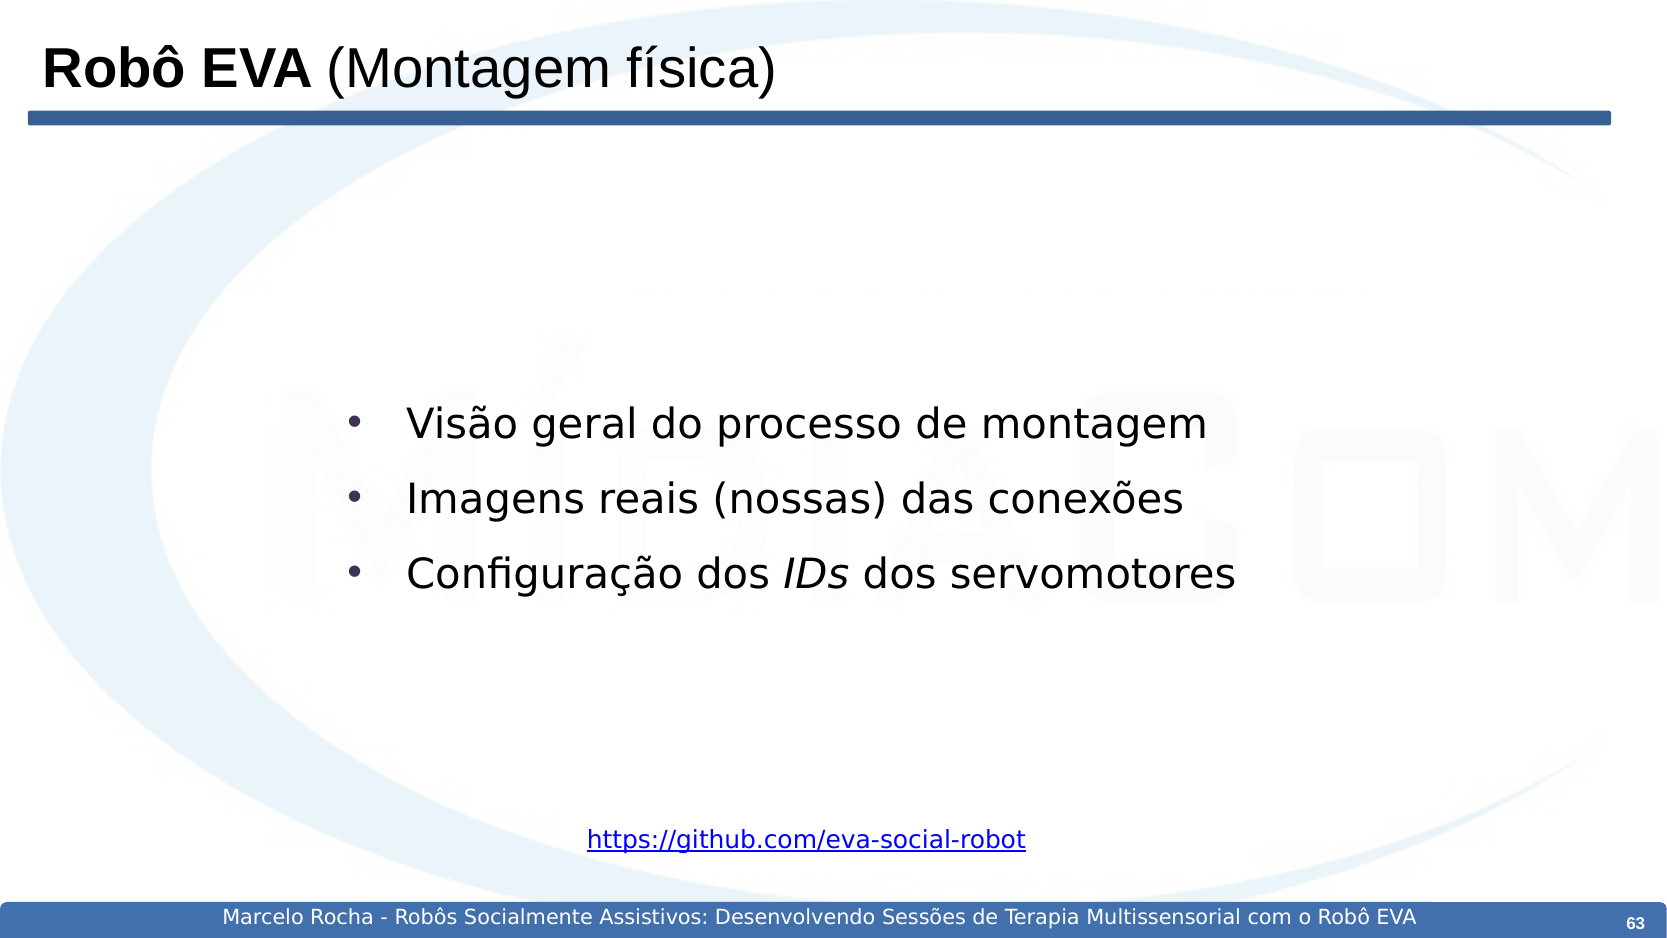

# Robô EVA (Montagem física)
Visão geral do processo de montagem
Imagens reais (nossas) das conexões
Configuração dos IDs dos servomotores
https://github.com/eva-social-robot
Marcelo Rocha - Robôs Socialmente Assistivos: Desenvolvendo Sessões de Terapia Multissensorial com o Robô EVA
63